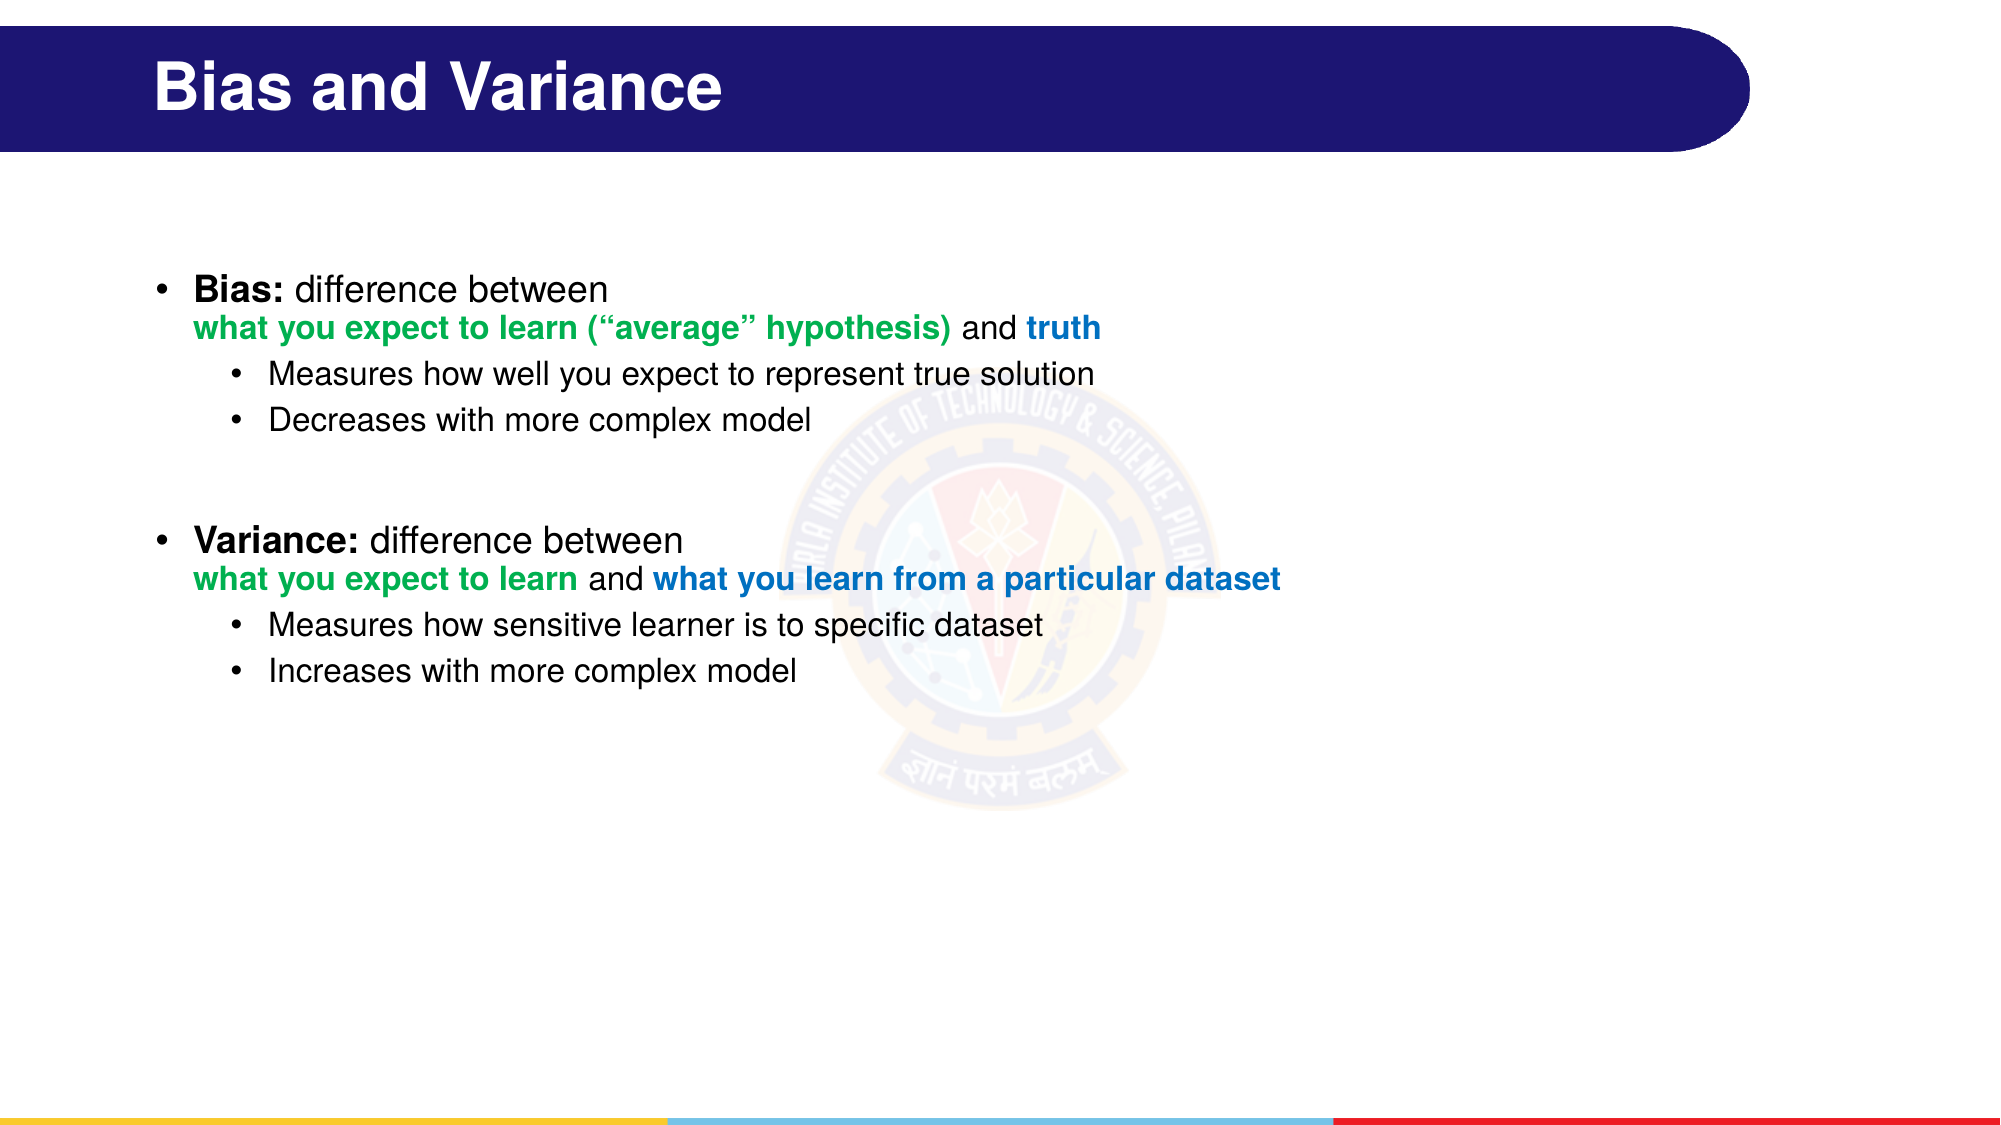

# Bias and Variance

Bias: difference between
what you expect to learn (“average” hypothesis) and truth
Measures how well you expect to represent true solution
Decreases with more complex model

Variance: difference between
what you expect to learn and what you learn from a particular dataset
Measures how sensitive learner is to specific dataset
Increases with more complex model